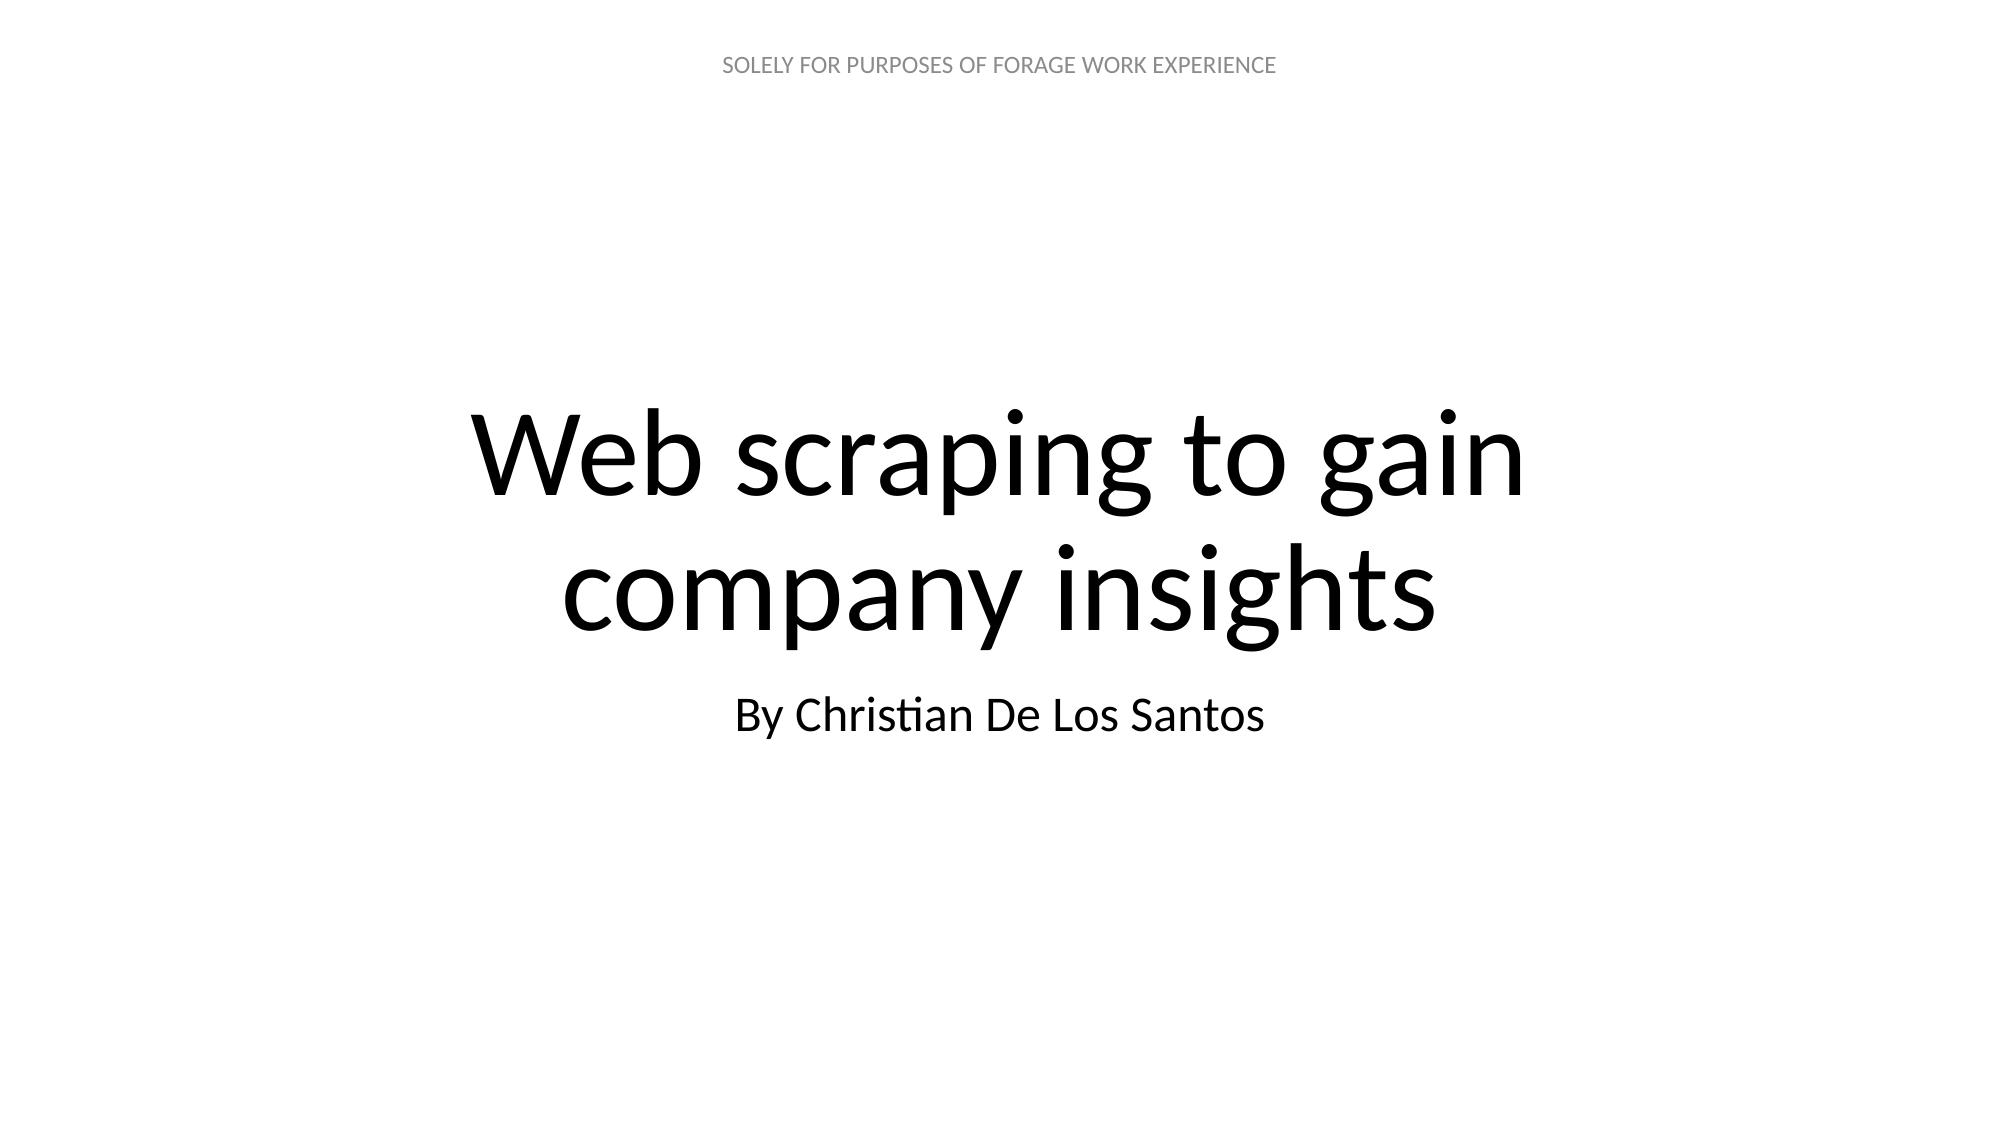

# Web scraping to gain company insights
By Christian De Los Santos